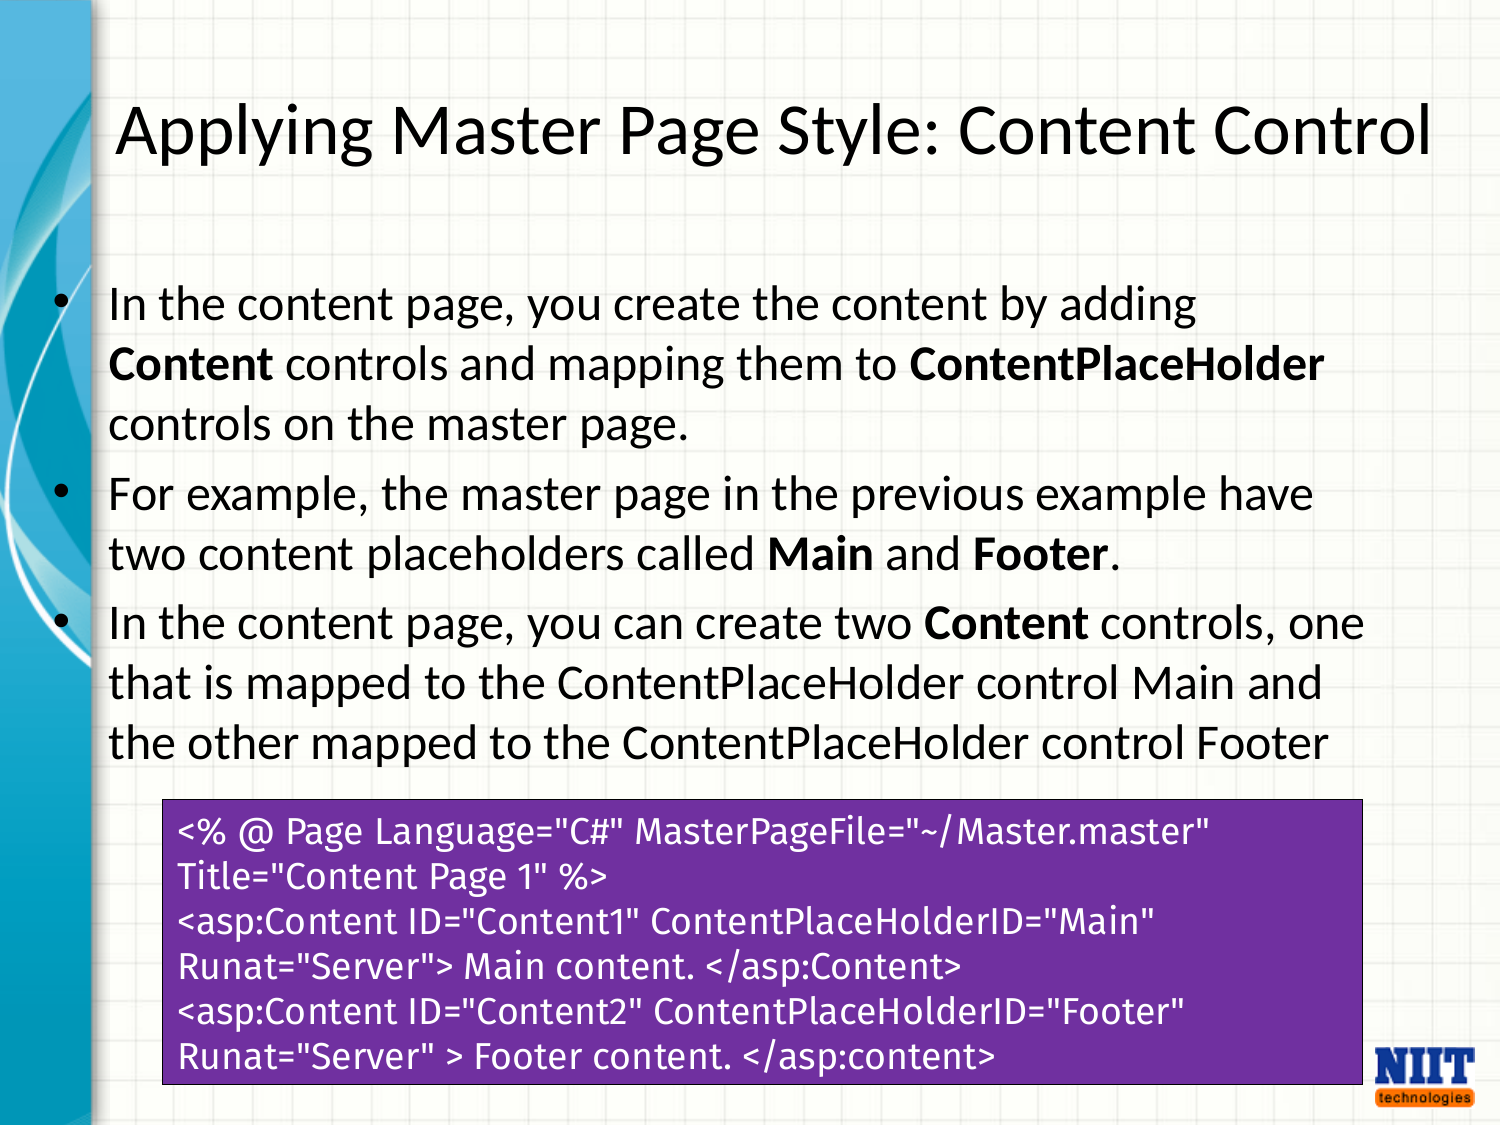

Applying Master Page Style: Content Control
In the content page, you create the content by adding Content controls and mapping them to ContentPlaceHolder controls on the master page.
For example, the master page in the previous example have two content placeholders called Main and Footer.
In the content page, you can create two Content controls, one that is mapped to the ContentPlaceHolder control Main and the other mapped to the ContentPlaceHolder control Footer

<% @ Page Language="C#" MasterPageFile="~/Master.master" Title="Content Page 1" %>
<asp:Content ID="Content1" ContentPlaceHolderID="Main" Runat="Server"> Main content. </asp:Content>
<asp:Content ID="Content2" ContentPlaceHolderID="Footer" Runat="Server" > Footer content. </asp:content>